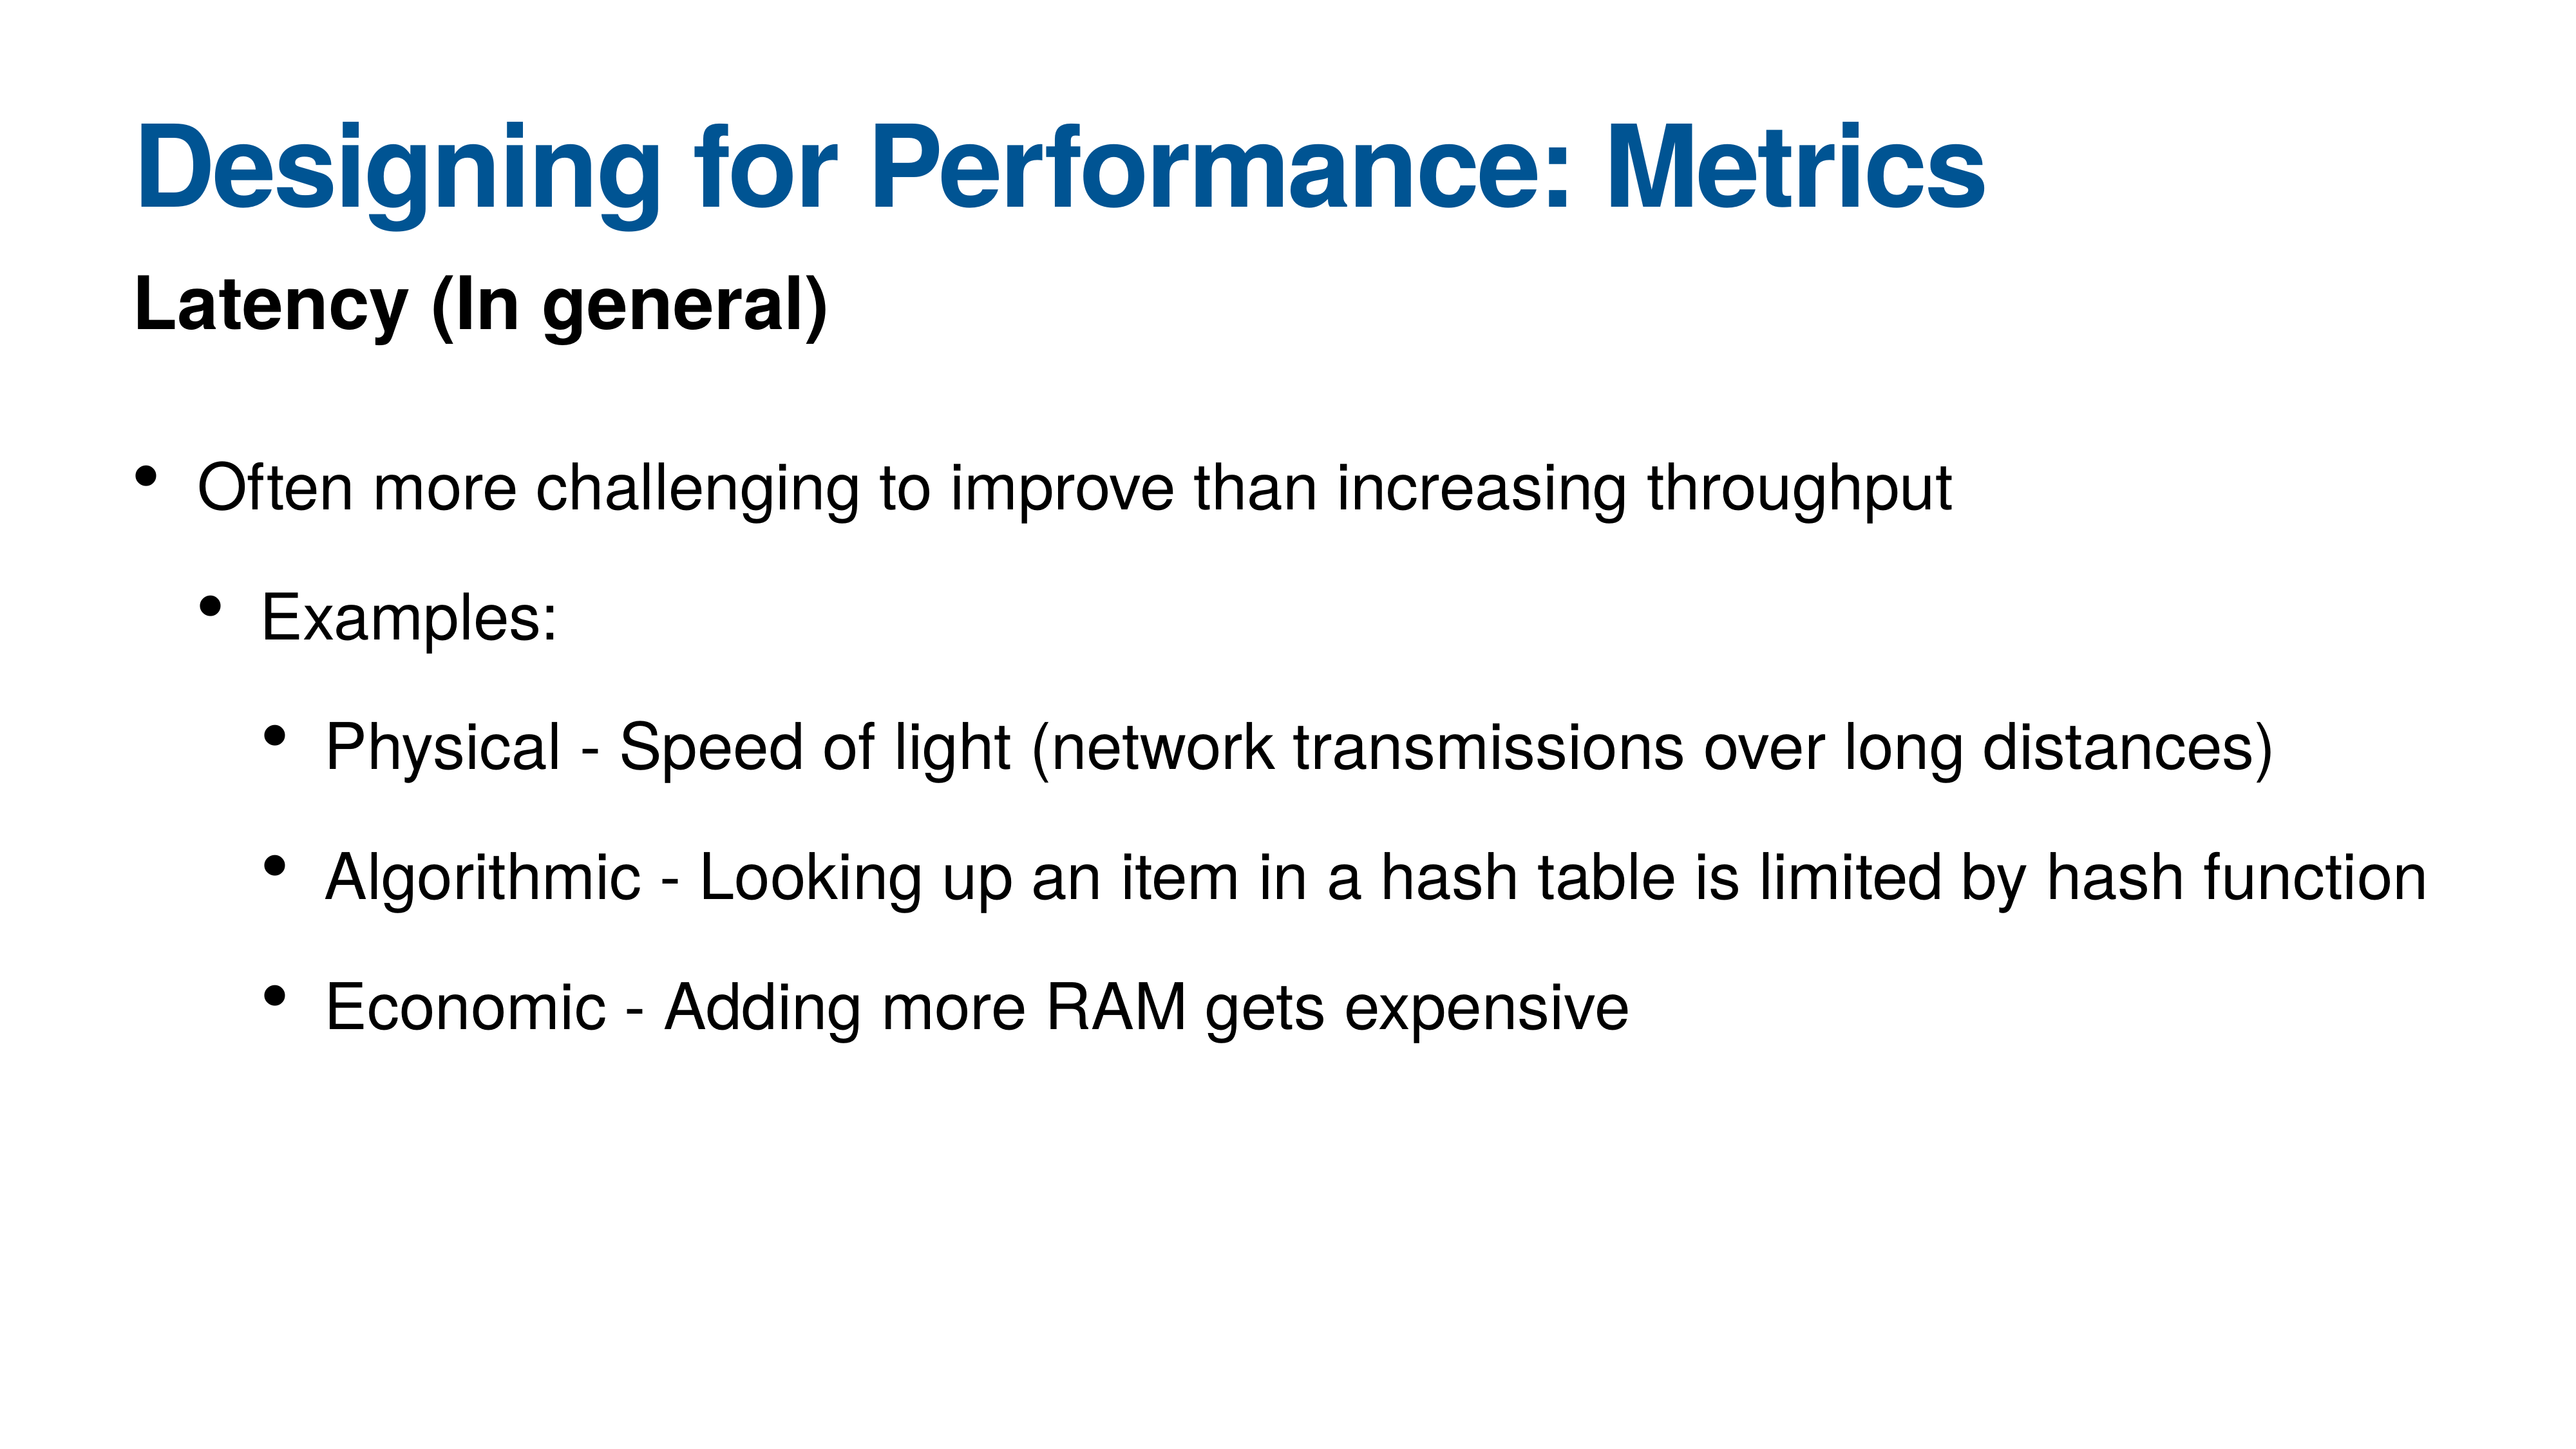

# Designing for Performance: Metrics
Latency (In general)
Often more challenging to improve than increasing throughput
Examples:
Physical - Speed of light (network transmissions over long distances)
Algorithmic - Looking up an item in a hash table is limited by hash function
Economic - Adding more RAM gets expensive